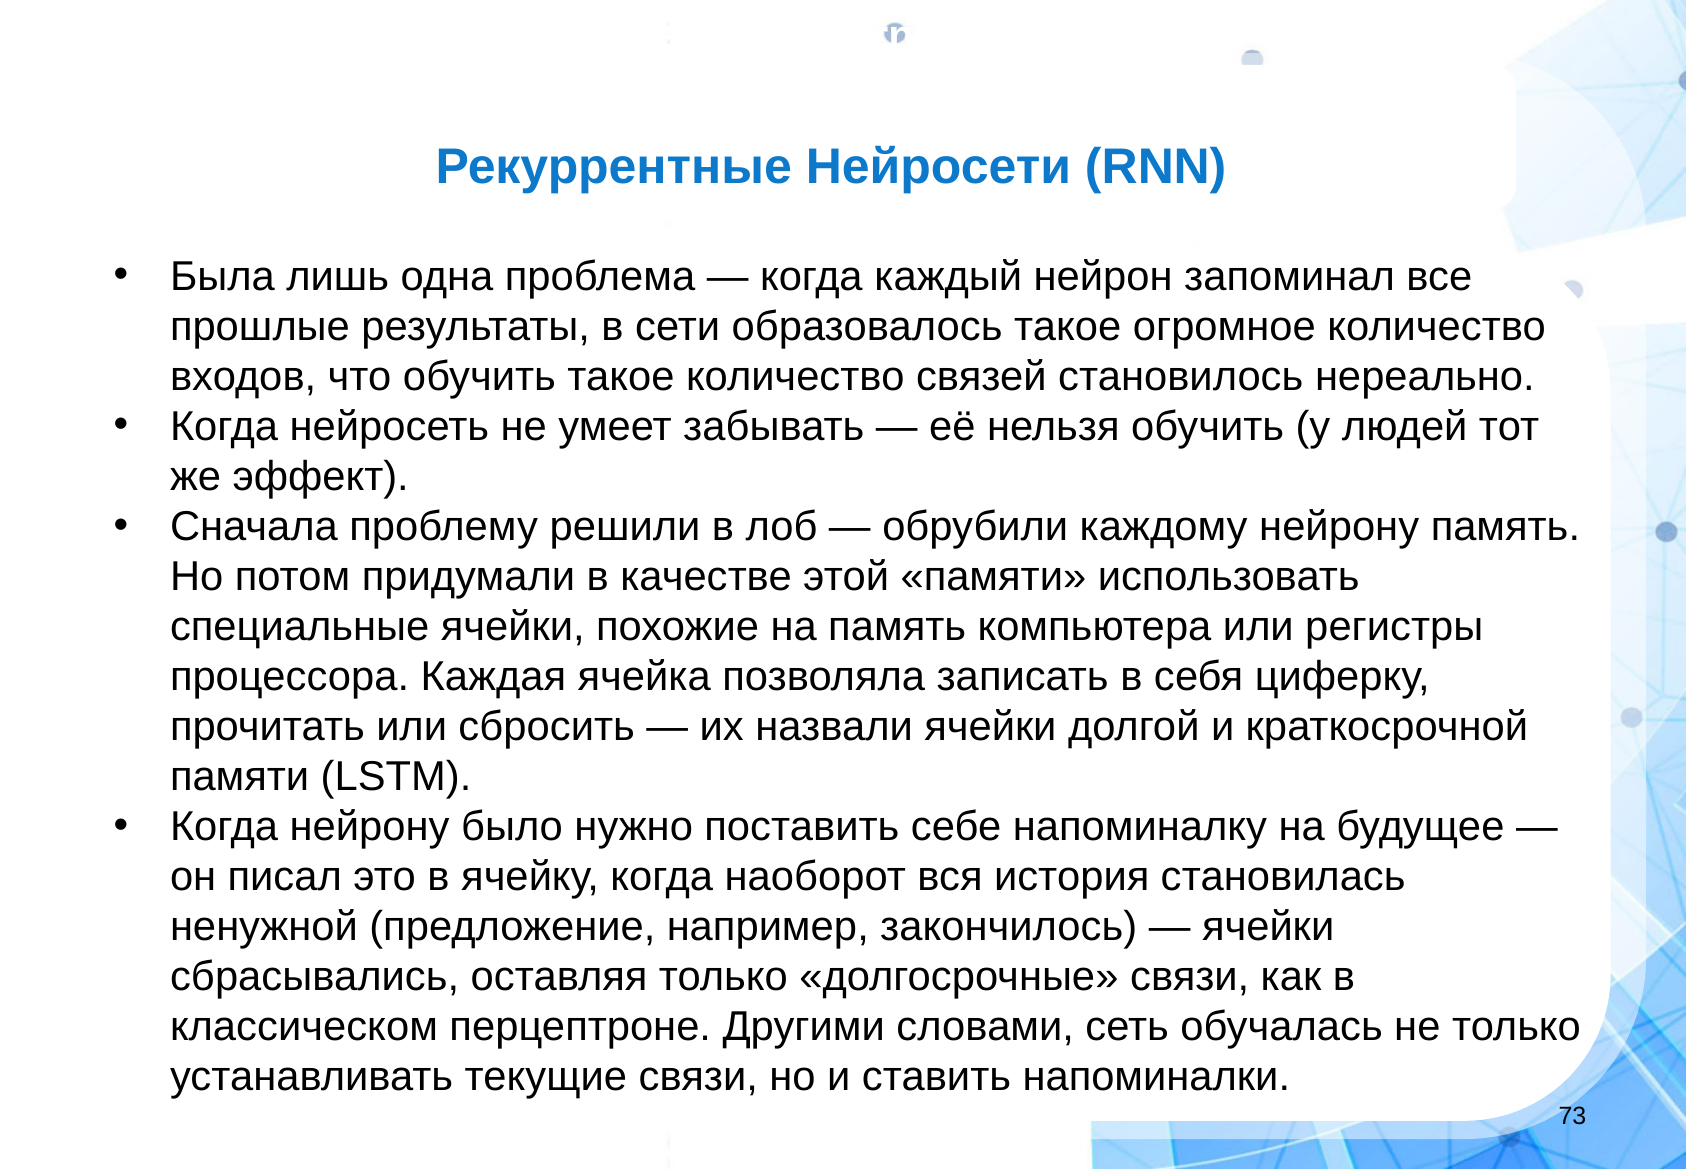

Machine Learning

Рекуррентные Нейросети (RNN)
Была лишь одна проблема — когда каждый нейрон запоминал все прошлые результаты, в сети образовалось такое огромное количество входов, что обучить такое количество связей становилось нереально.
Когда нейросеть не умеет забывать — её нельзя обучить (у людей тот же эффект).
Сначала проблему решили в лоб — обрубили каждому нейрону память. Но потом придумали в качестве этой «памяти» использовать специальные ячейки, похожие на память компьютера или регистры процессора. Каждая ячейка позволяла записать в себя циферку, прочитать или сбросить — их назвали ячейки долгой и краткосрочной памяти (LSTM).
Когда нейрону было нужно поставить себе напоминалку на будущее — он писал это в ячейку, когда наоборот вся история становилась ненужной (предложение, например, закончилось) — ячейки сбрасывались, оставляя только «долгосрочные» связи, как в классическом перцептроне. Другими словами, сеть обучалась не только устанавливать текущие связи, но и ставить напоминалки.

73